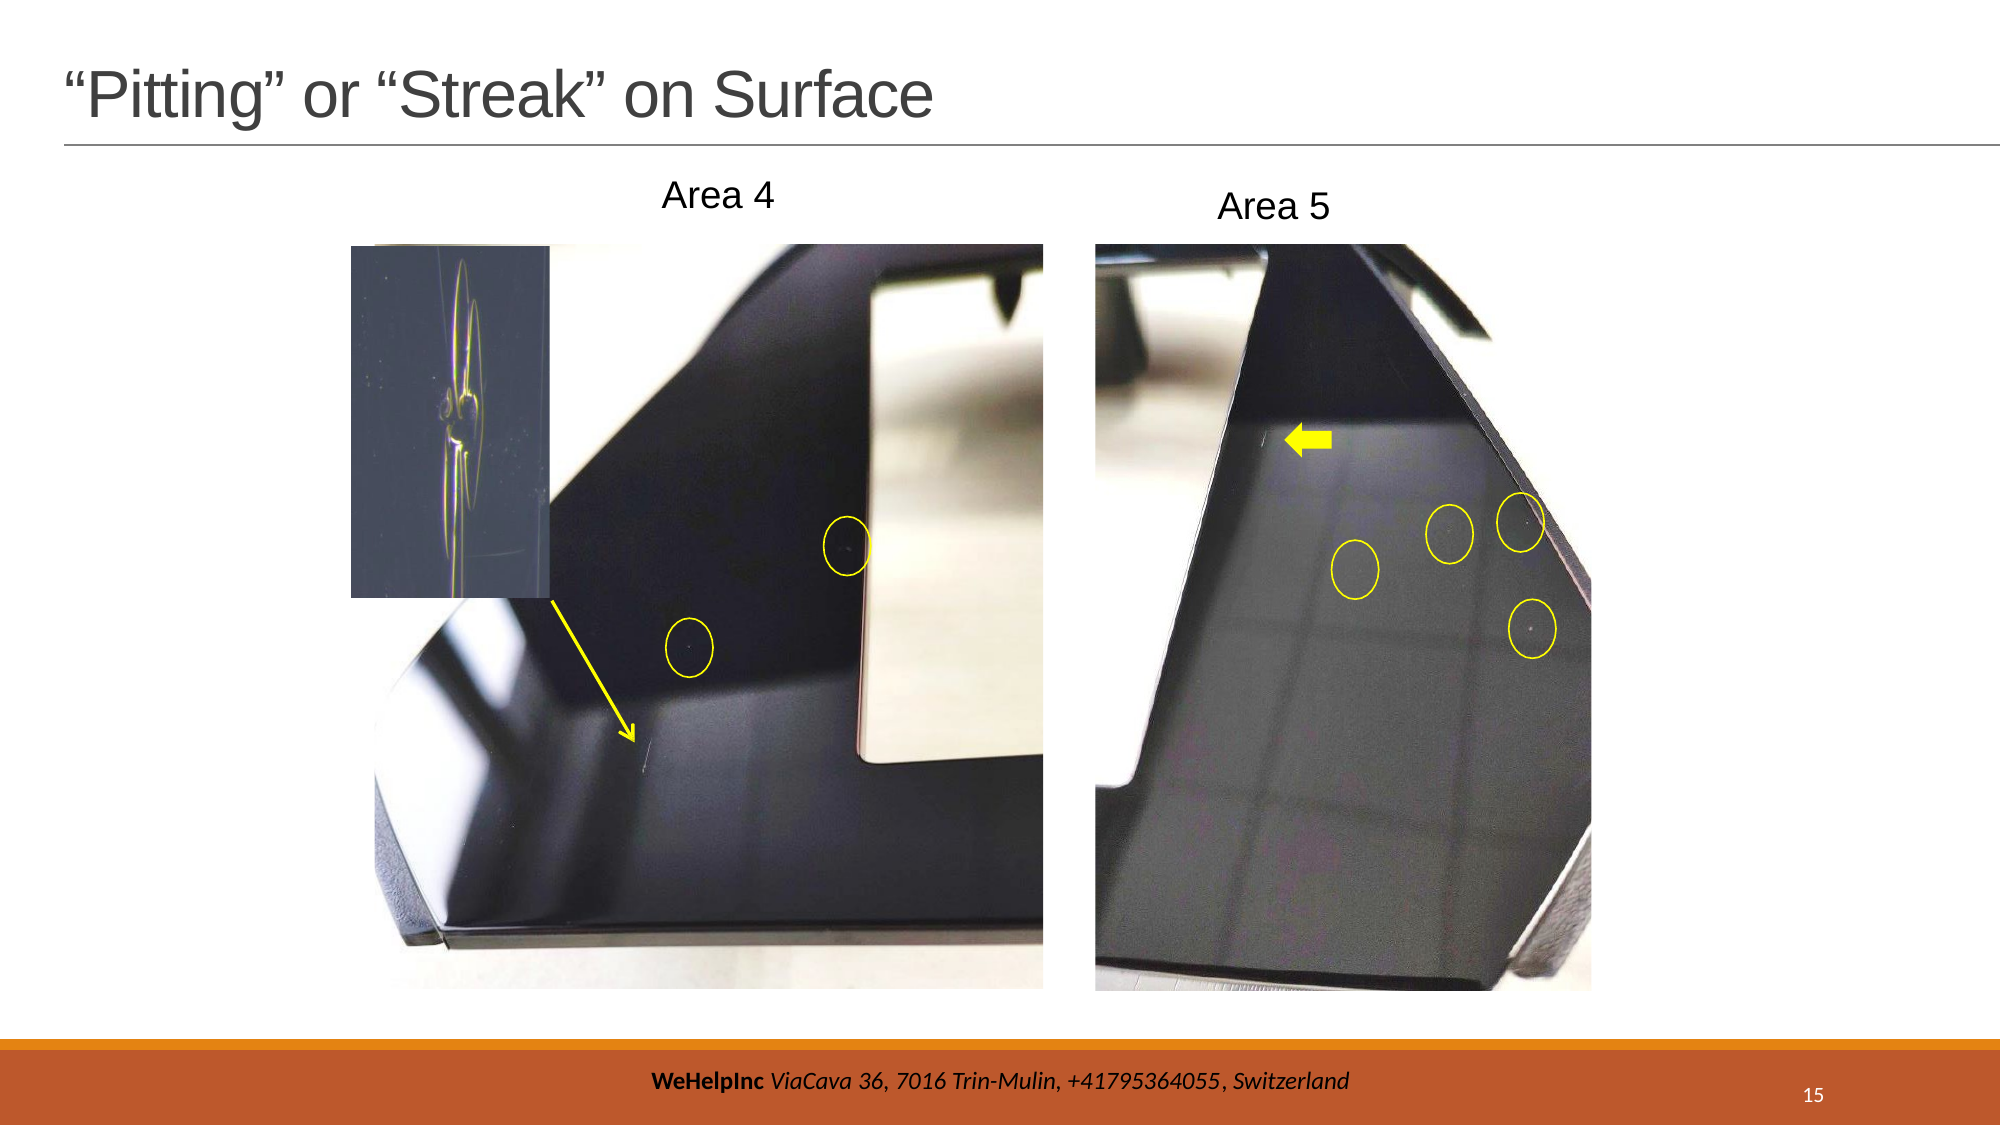

# “Pitting” or “Streak” on Surface
Area 4
Area 5

15